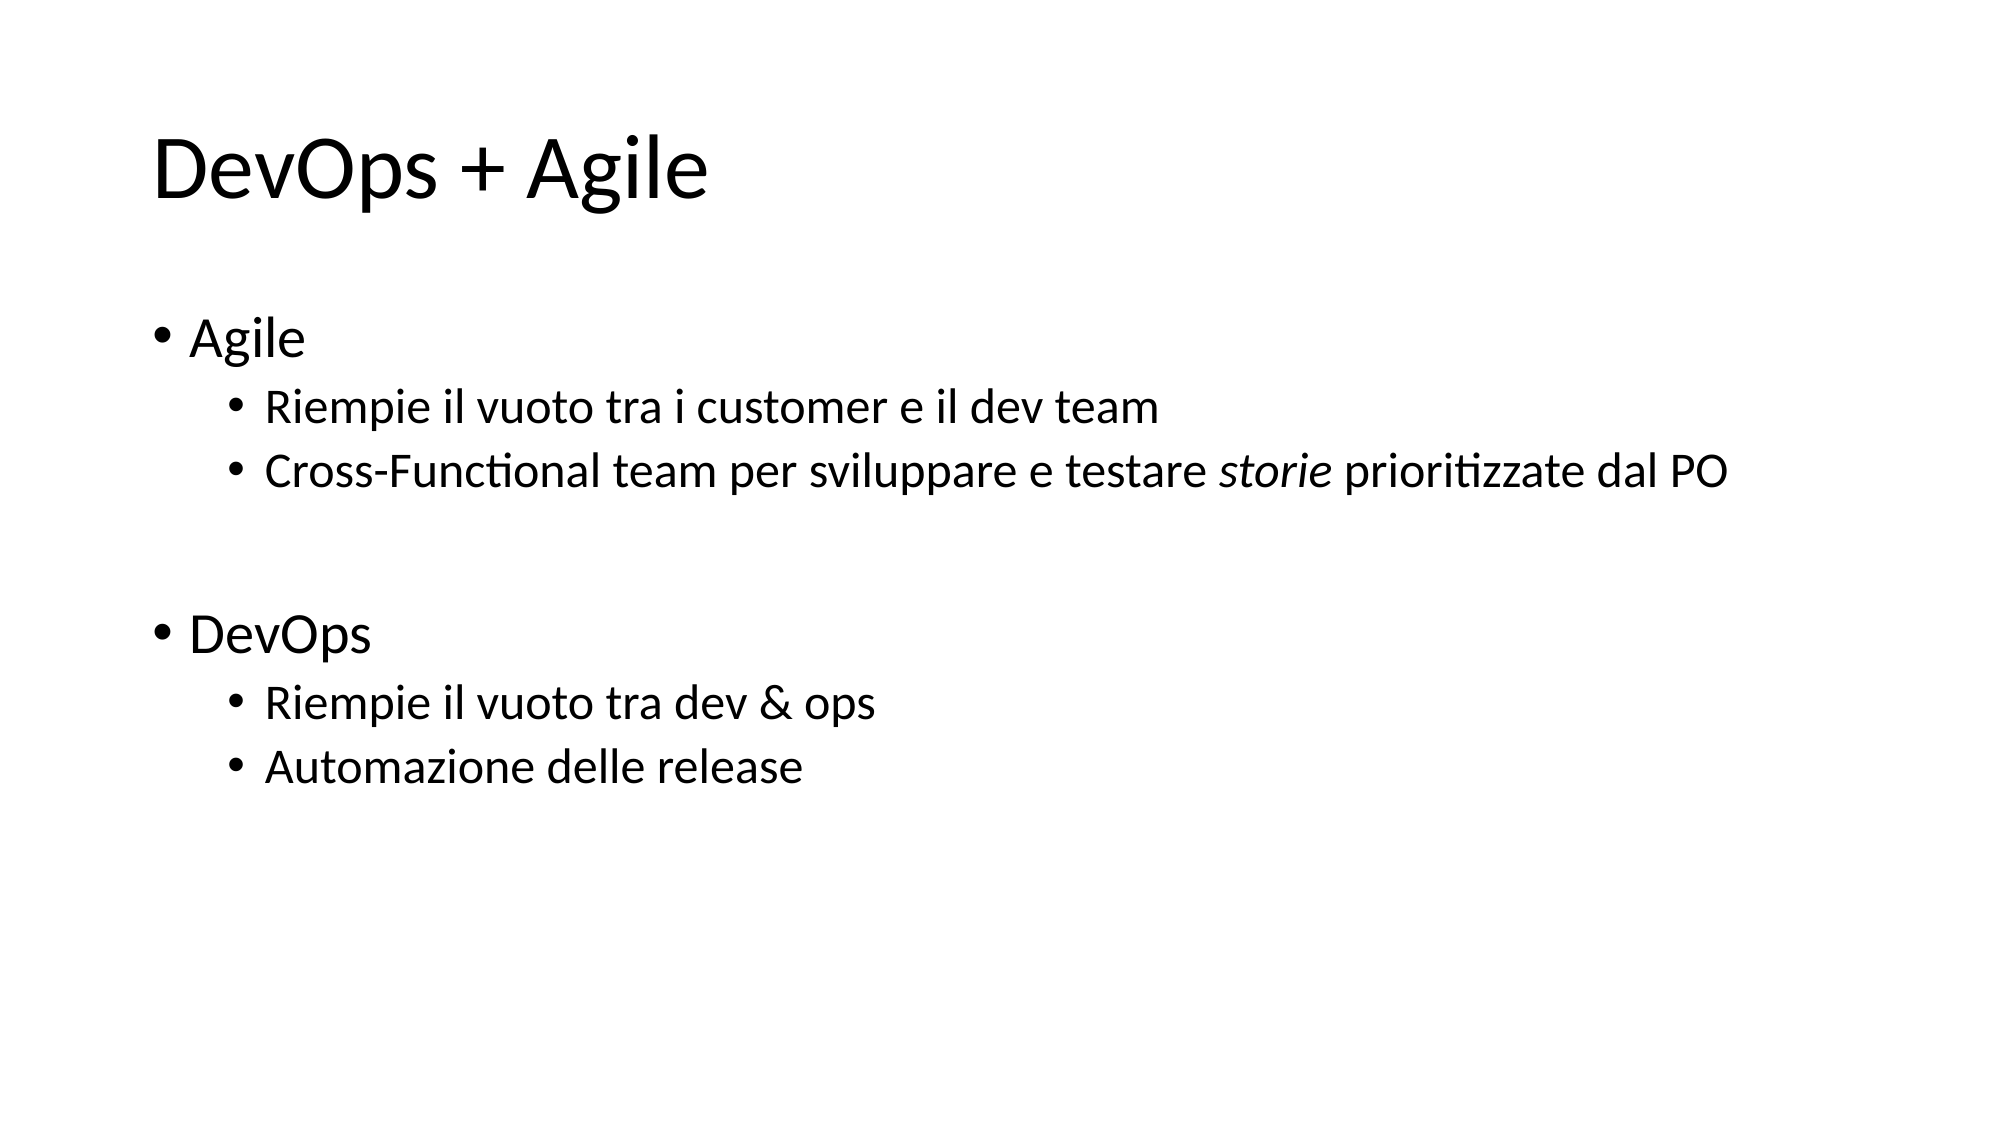

# DevOps + Agile
Agile
Riempie il vuoto tra i customer e il dev team
Cross-Functional team per sviluppare e testare storie prioritizzate dal PO

DevOps
Riempie il vuoto tra dev & ops
Automazione delle release